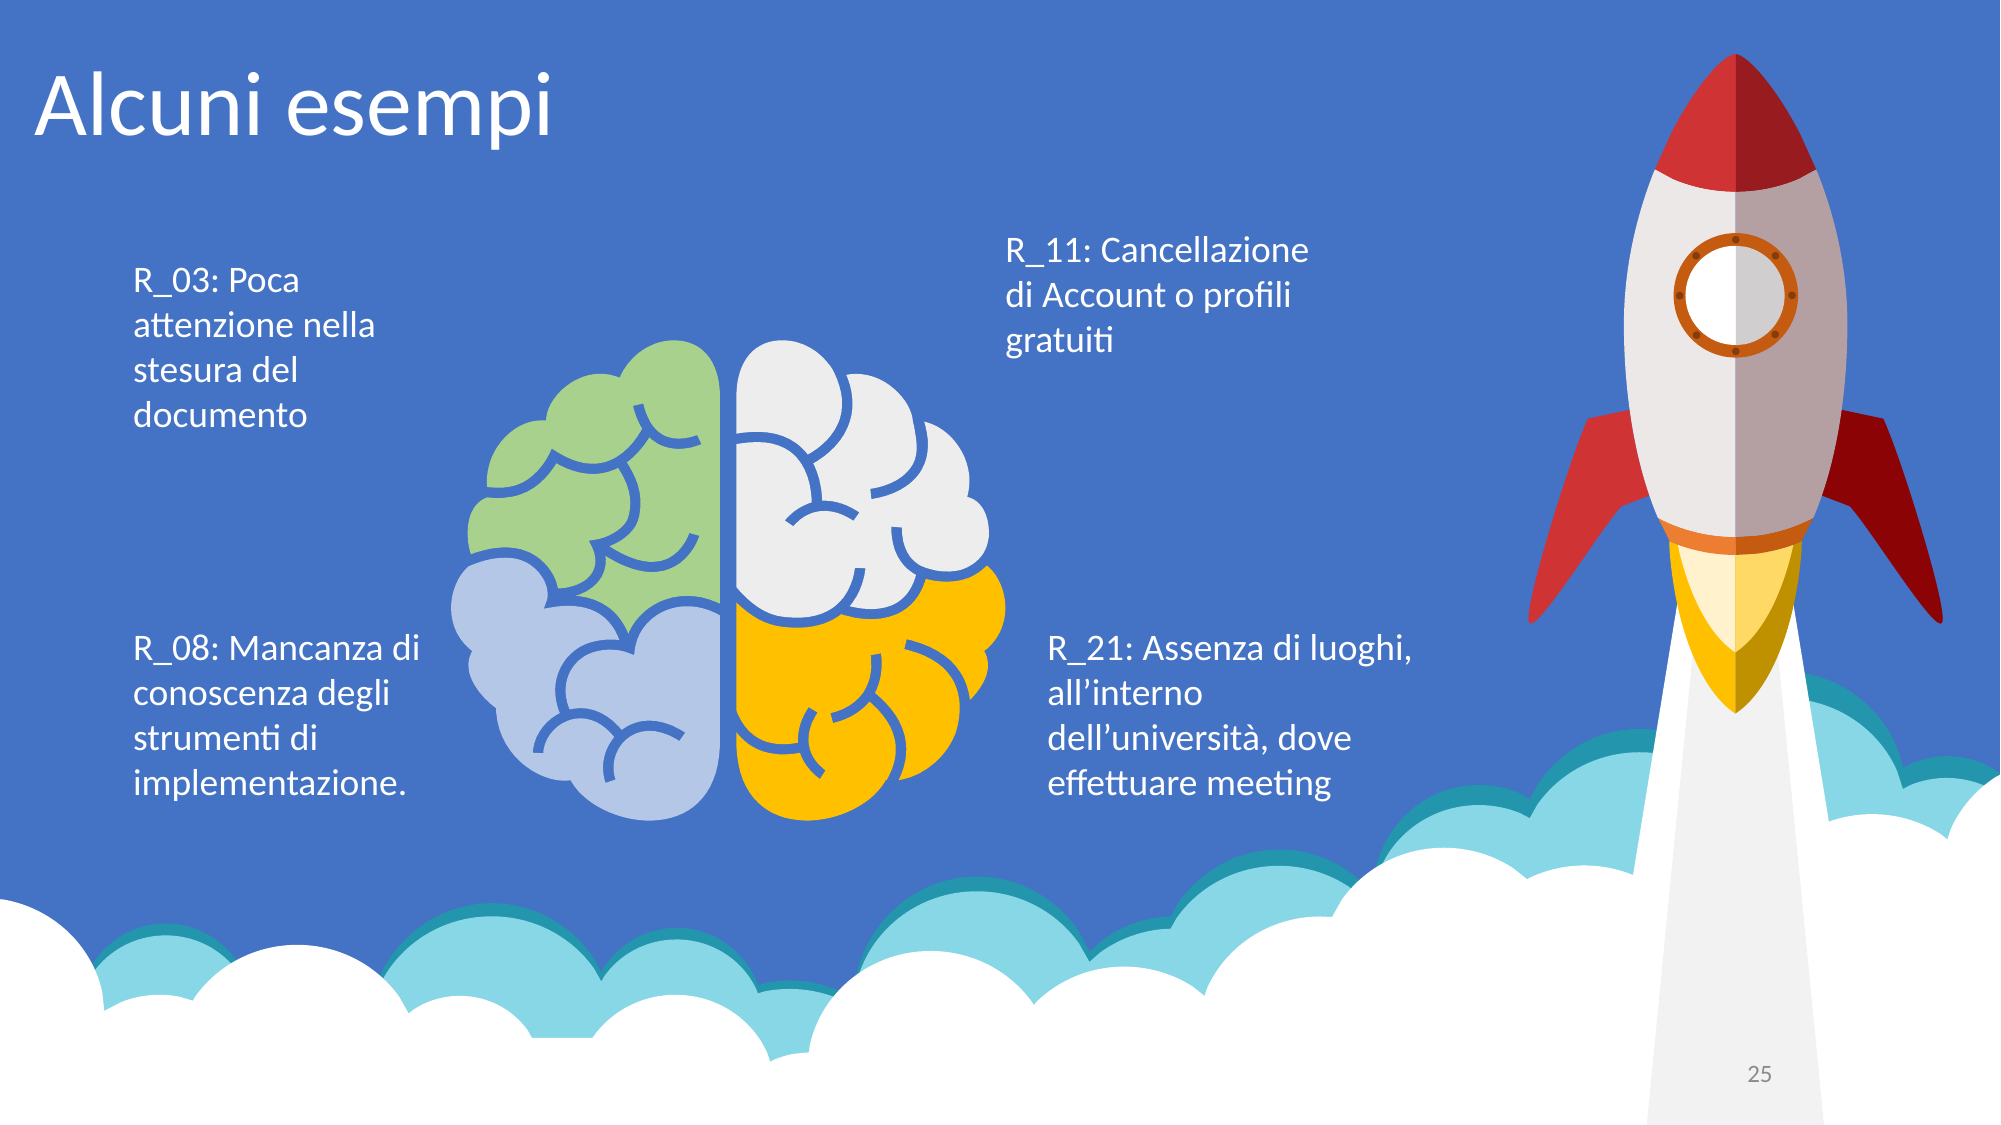

# Alcuni esempi
R_11: Cancellazione di Account o profili gratuiti

R_03: Poca attenzione nella stesura del documento

R_21: Assenza di luoghi, all’interno dell’università, dove effettuare meeting
R_08: Mancanza di conoscenza degli strumenti di implementazione.
25